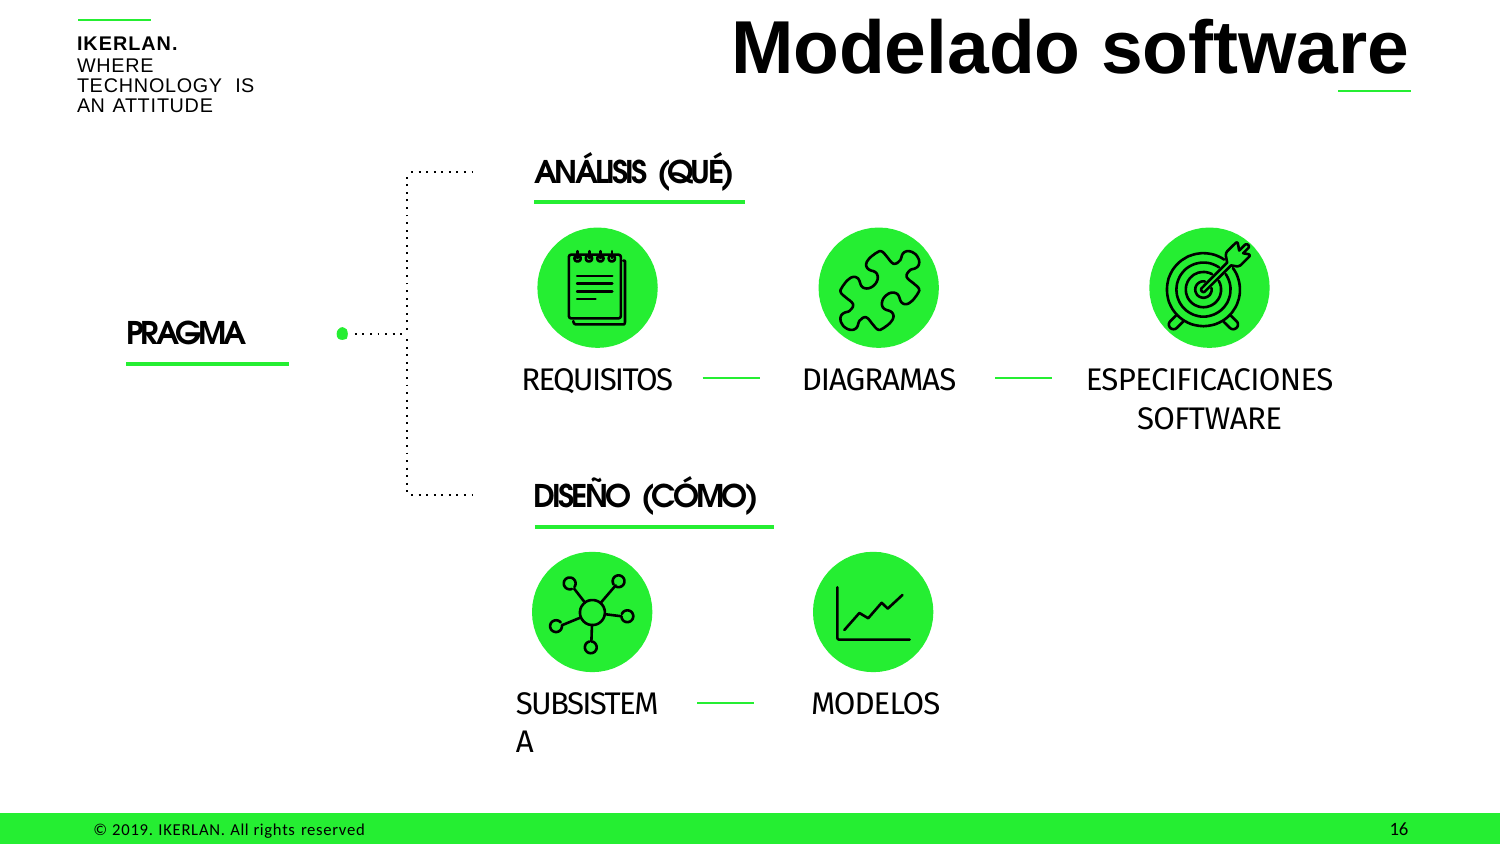

# Modelado software
ANÁLISIS  (QUÉ)

REQUISITOS

DIAGRAMAS

ESPECIFICACIONES
SOFTWARE

PRAGMA

DISEÑO  (CÓMO)

SUBSISTEMA

MODELOS

16